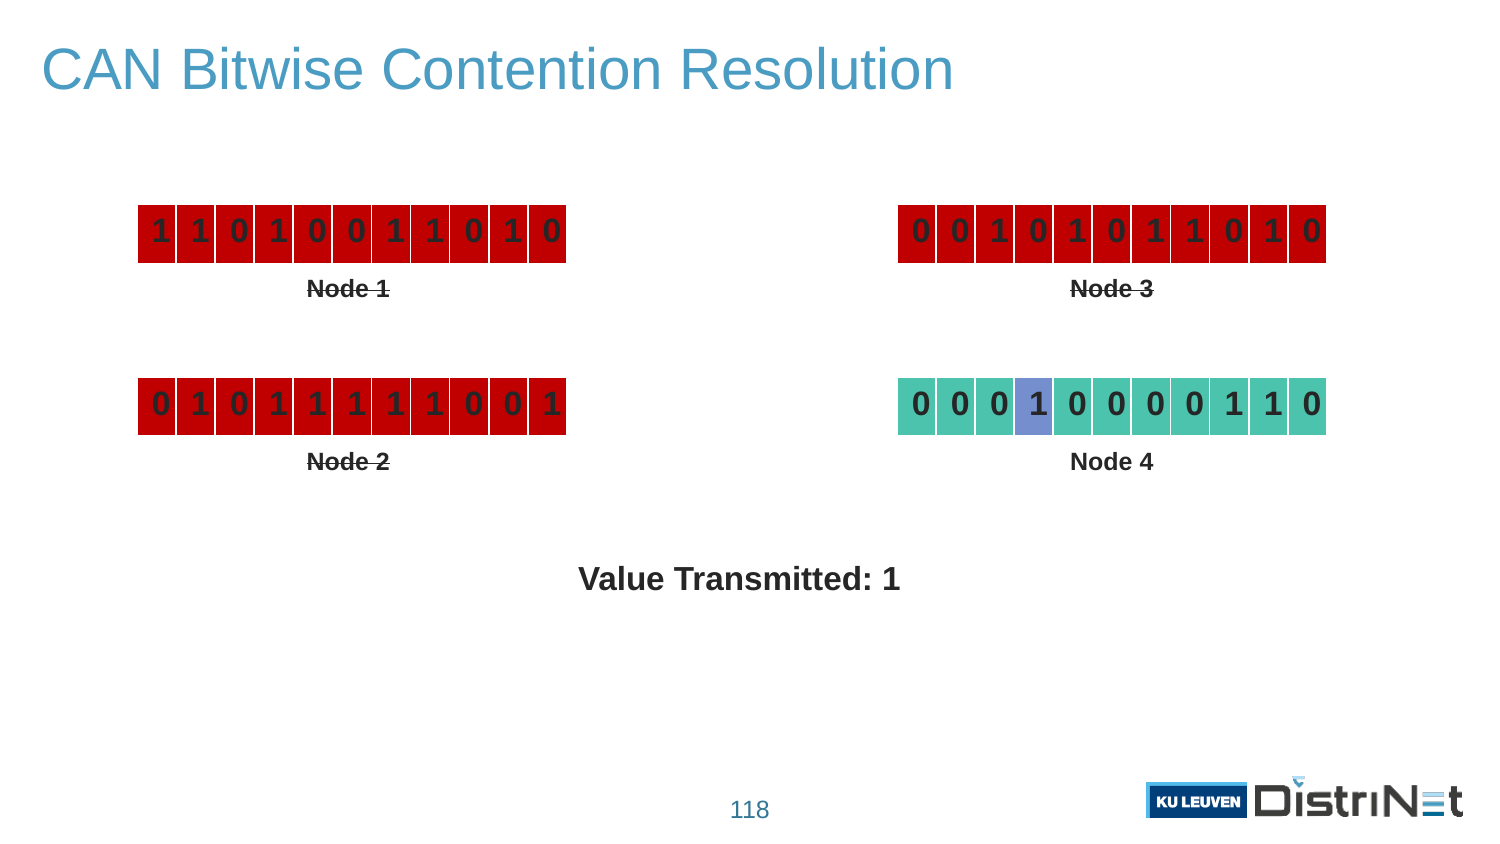

# CAN Bitwise Contention Resolution
| 1 | 1 | 0 | 1 | 0 | 0 | 1 | 1 | 0 | 1 | 0 |
| --- | --- | --- | --- | --- | --- | --- | --- | --- | --- | --- |
| 0 | 0 | 1 | 0 | 1 | 0 | 1 | 1 | 0 | 1 | 0 |
| --- | --- | --- | --- | --- | --- | --- | --- | --- | --- | --- |
Node 1
Node 3
| 0 | 1 | 0 | 1 | 1 | 1 | 1 | 1 | 0 | 0 | 1 |
| --- | --- | --- | --- | --- | --- | --- | --- | --- | --- | --- |
| 0 | 0 | 0 | 1 | 0 | 0 | 0 | 0 | 1 | 1 | 0 |
| --- | --- | --- | --- | --- | --- | --- | --- | --- | --- | --- |
Node 4
Node 2
Value Transmitted: 1
118